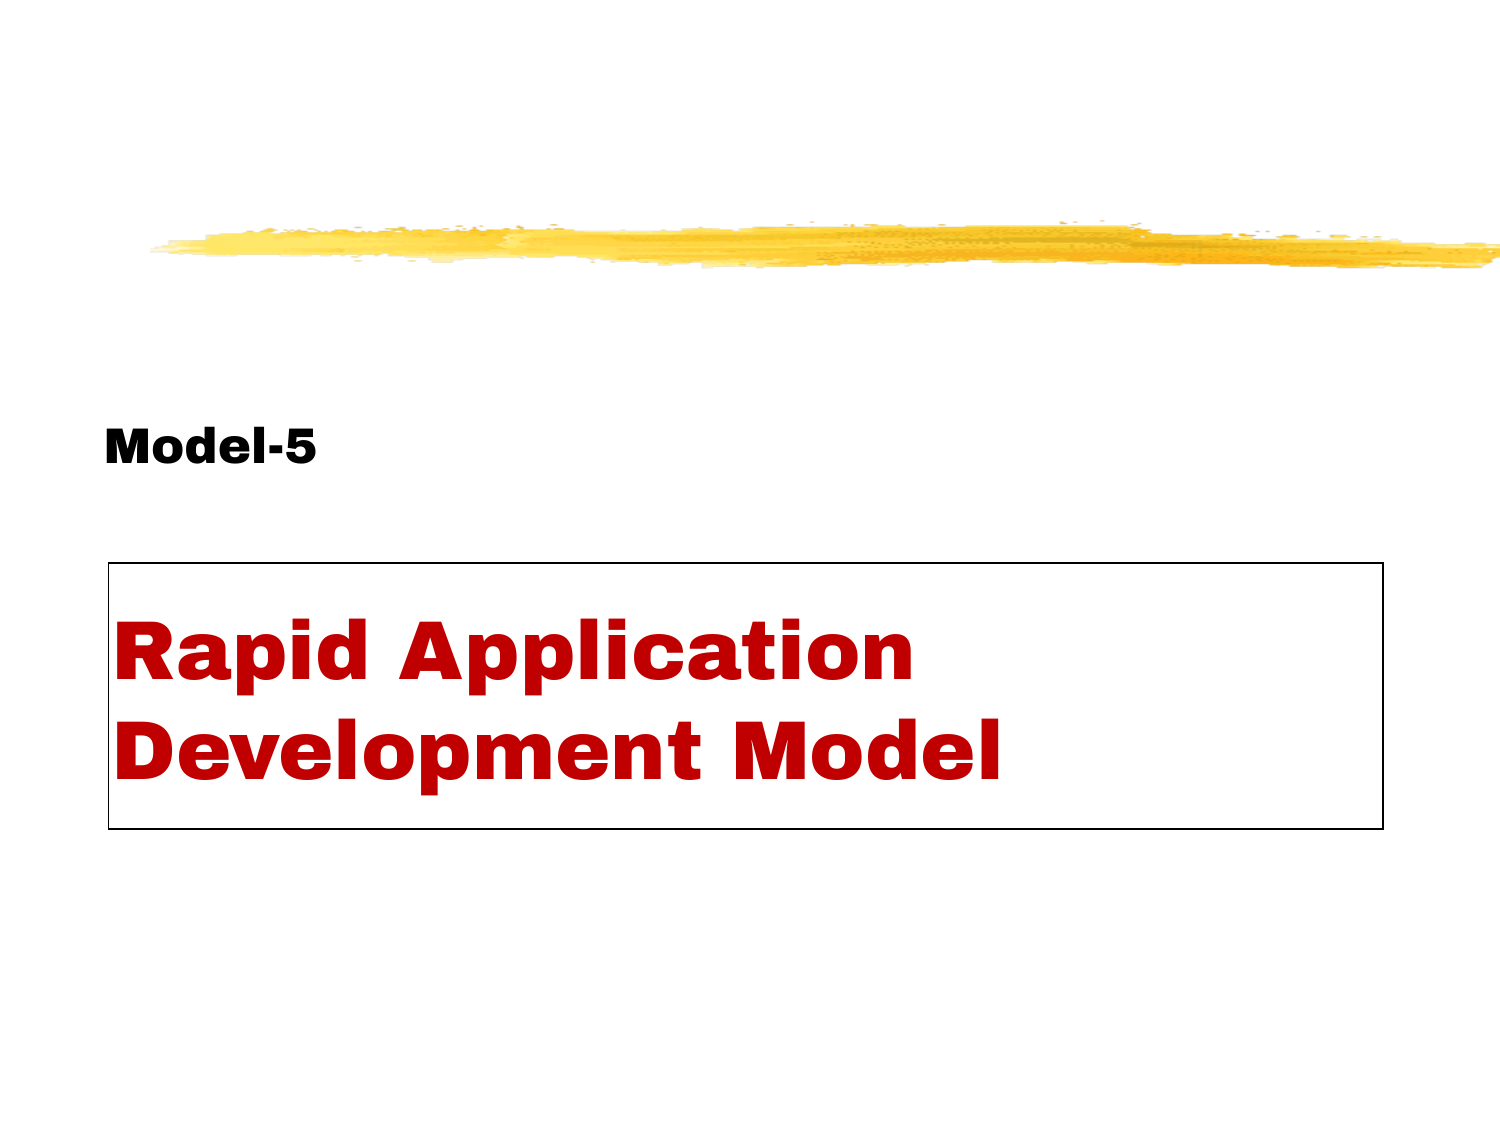

Model-5
# Rapid Application Development Model
71